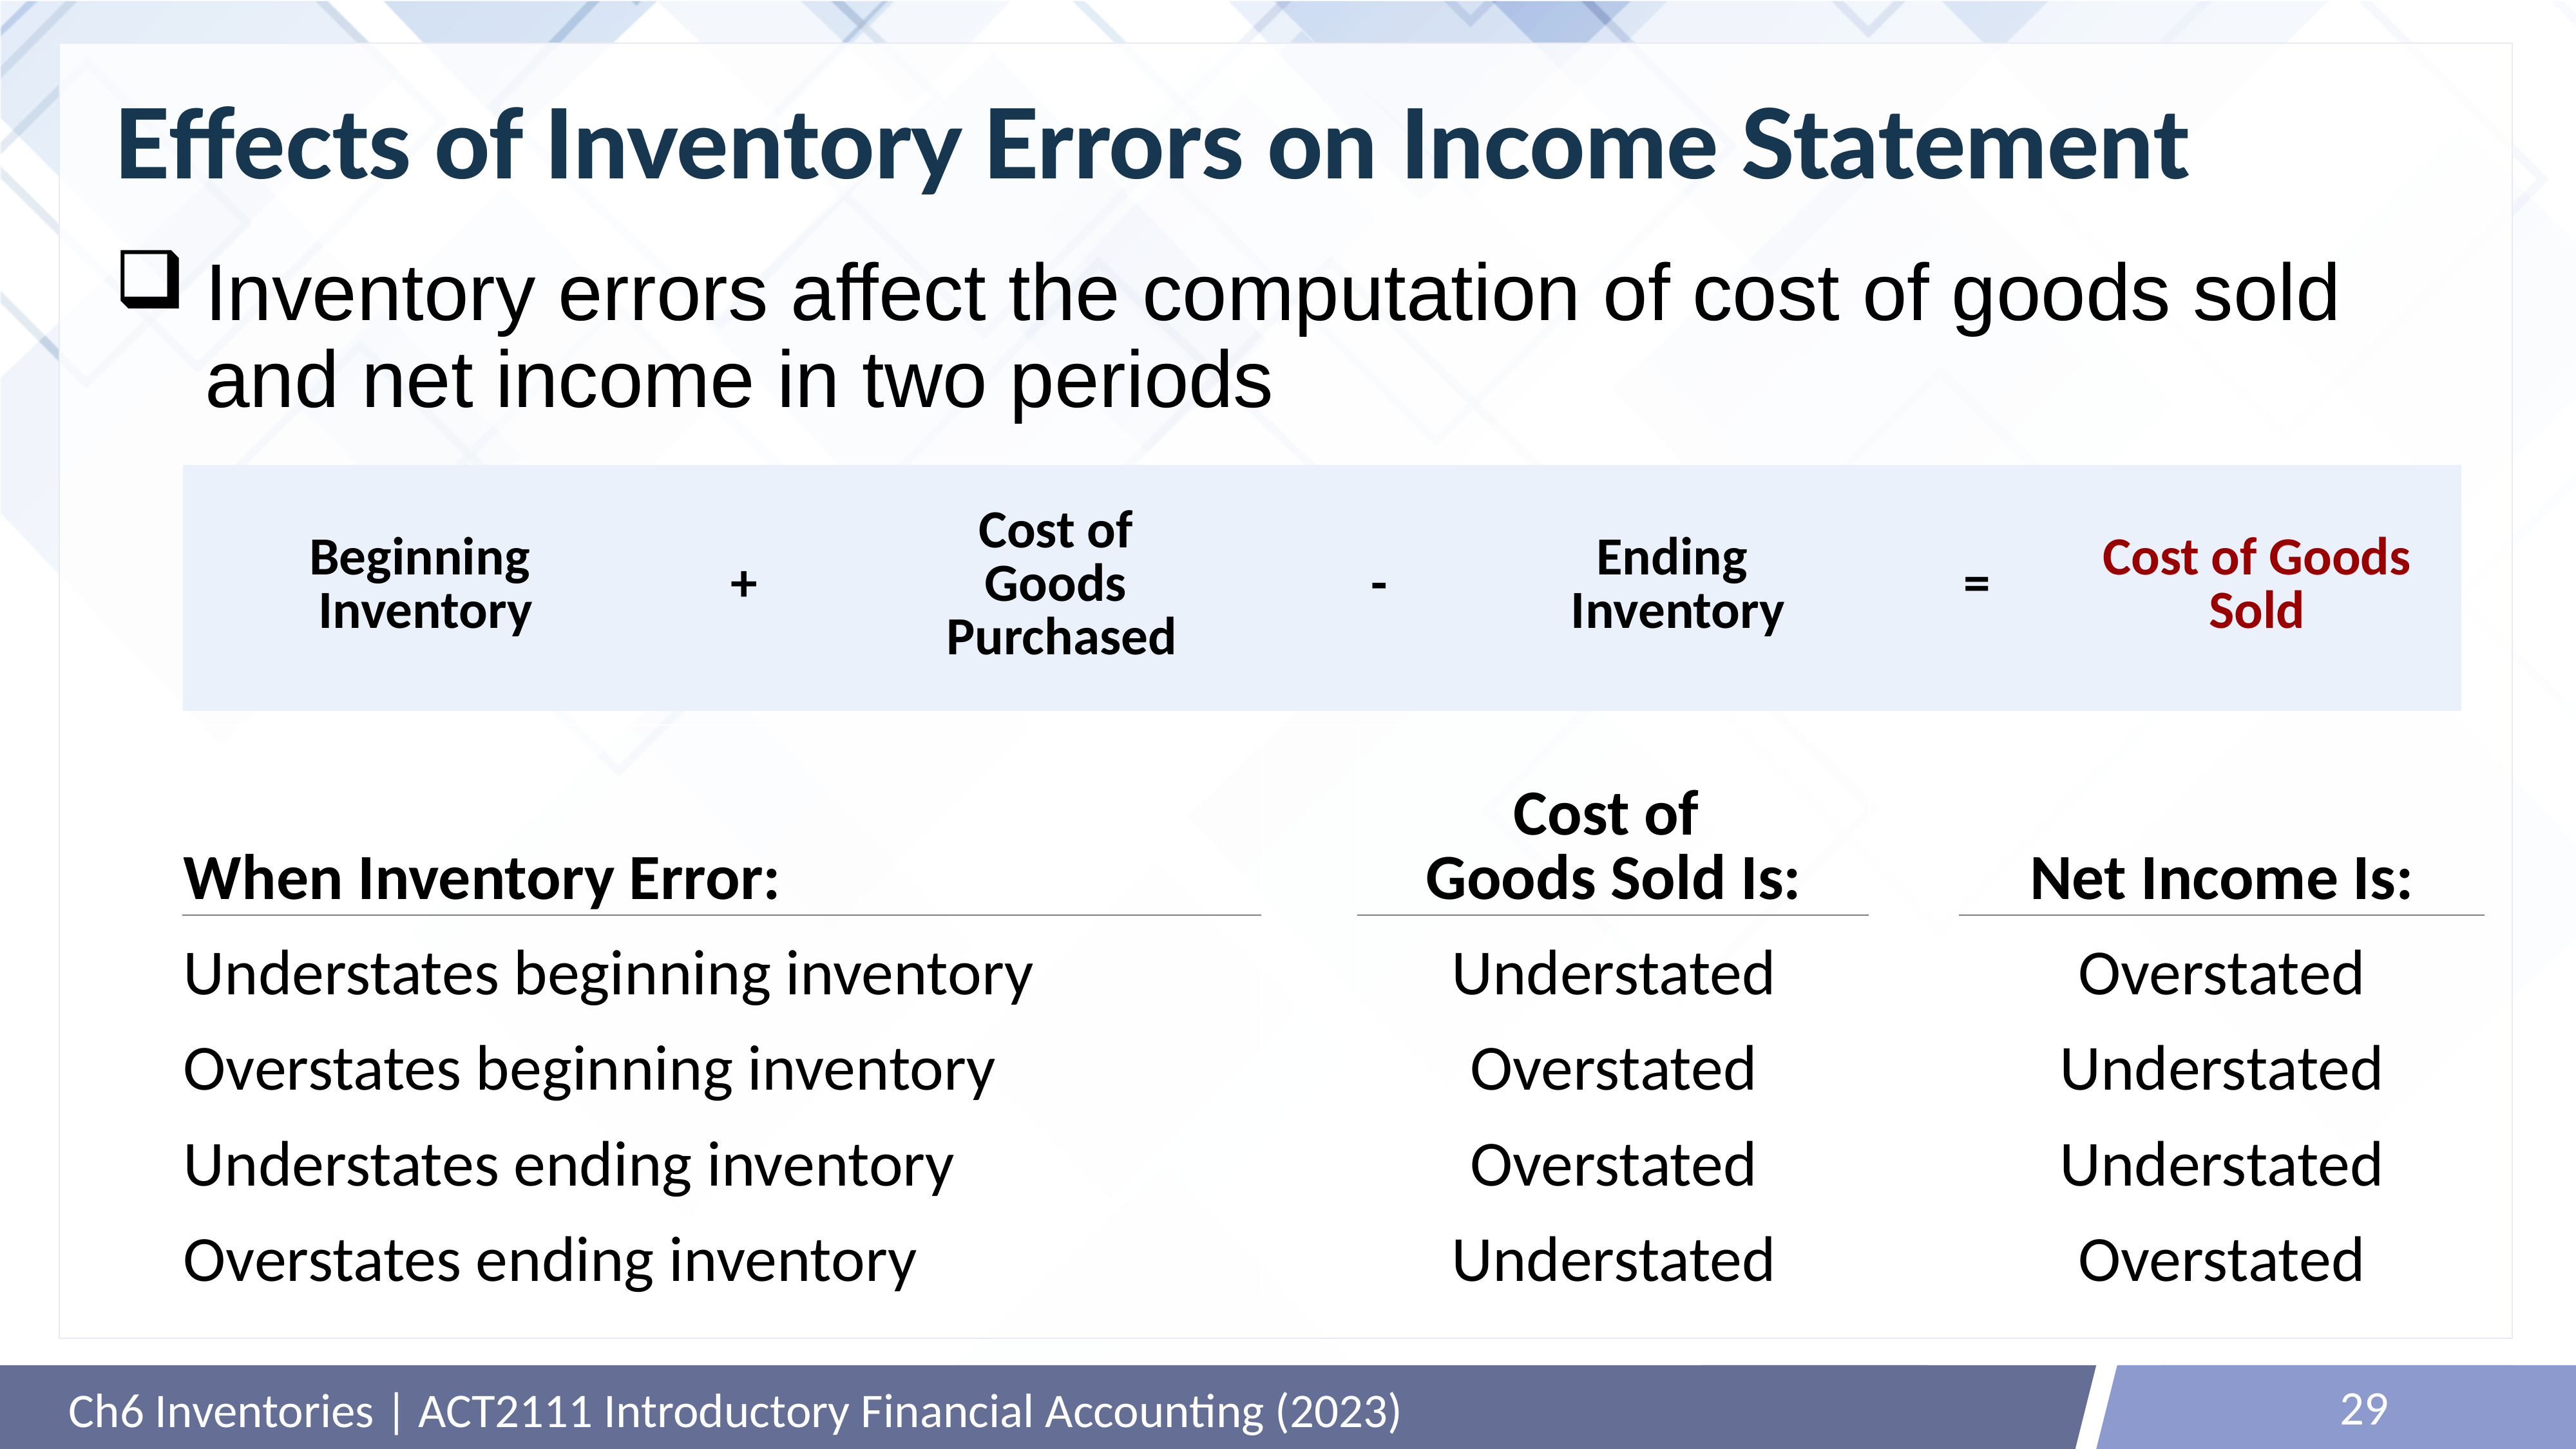

# Effects of Inventory Errors on Income Statement
Inventory errors affect the computation of cost of goods sold and net income in two periods

| Beginning Inventory | + | Cost of Goods Purchased | - | Ending Inventory | = | Cost of Goods Sold |
| --- | --- | --- | --- | --- | --- | --- |
| When Inventory Error: |  | Cost of Goods Sold Is: |  | Net Income Is: |
| --- | --- | --- | --- | --- |
| Understates beginning inventory |  | Understated |  | Overstated |
| Overstates beginning inventory |  | Overstated |  | Understated |
| Understates ending inventory |  | Overstated |  | Understated |
| Overstates ending inventory |  | Understated |  | Overstated |
29
Ch6 Inventories | ACT2111 Introductory Financial Accounting (2023)